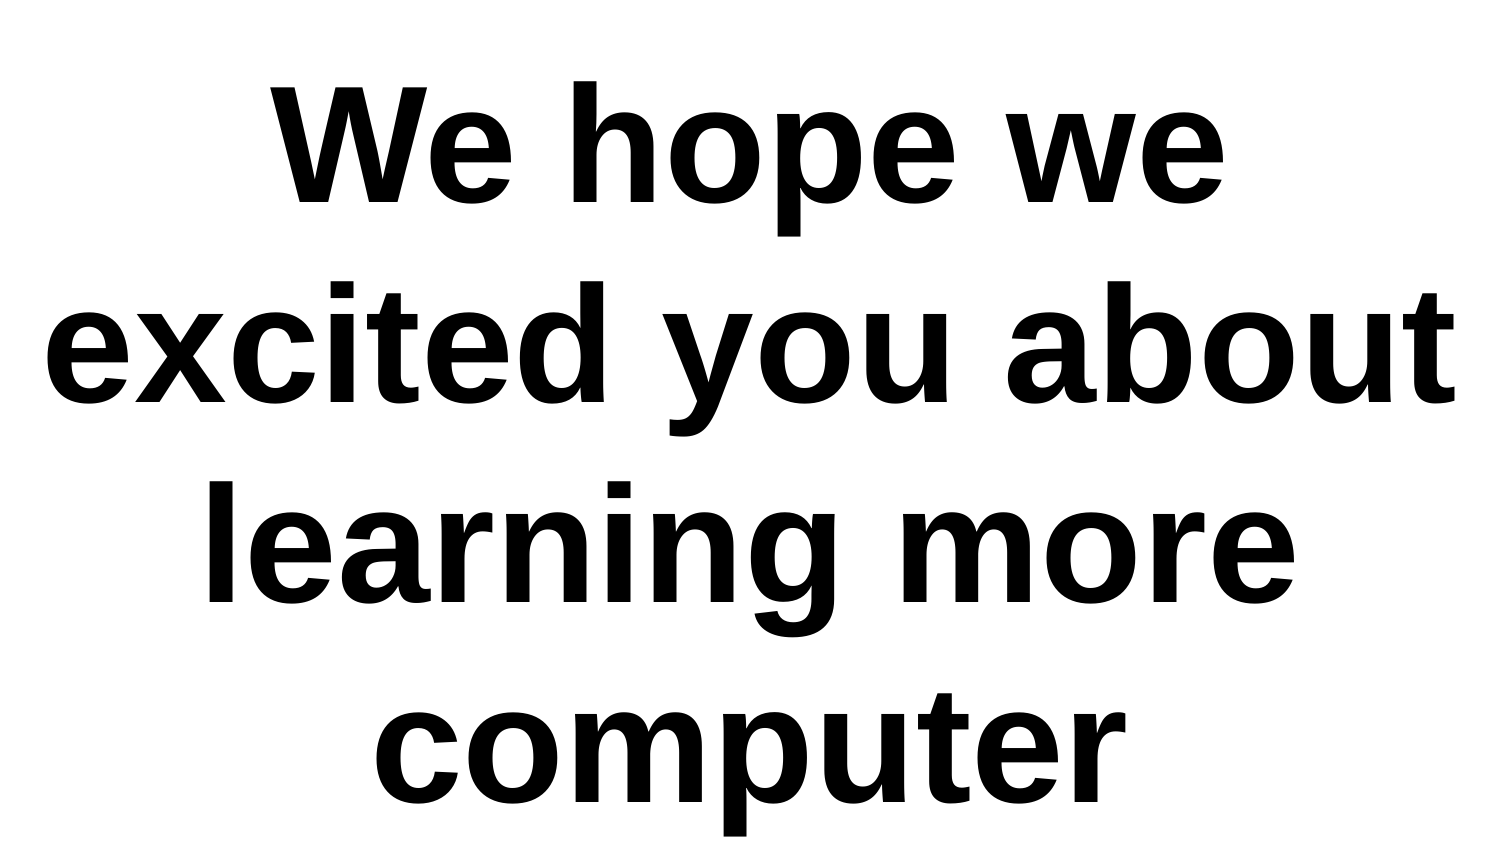

We hope we excited you about learning more computer science!